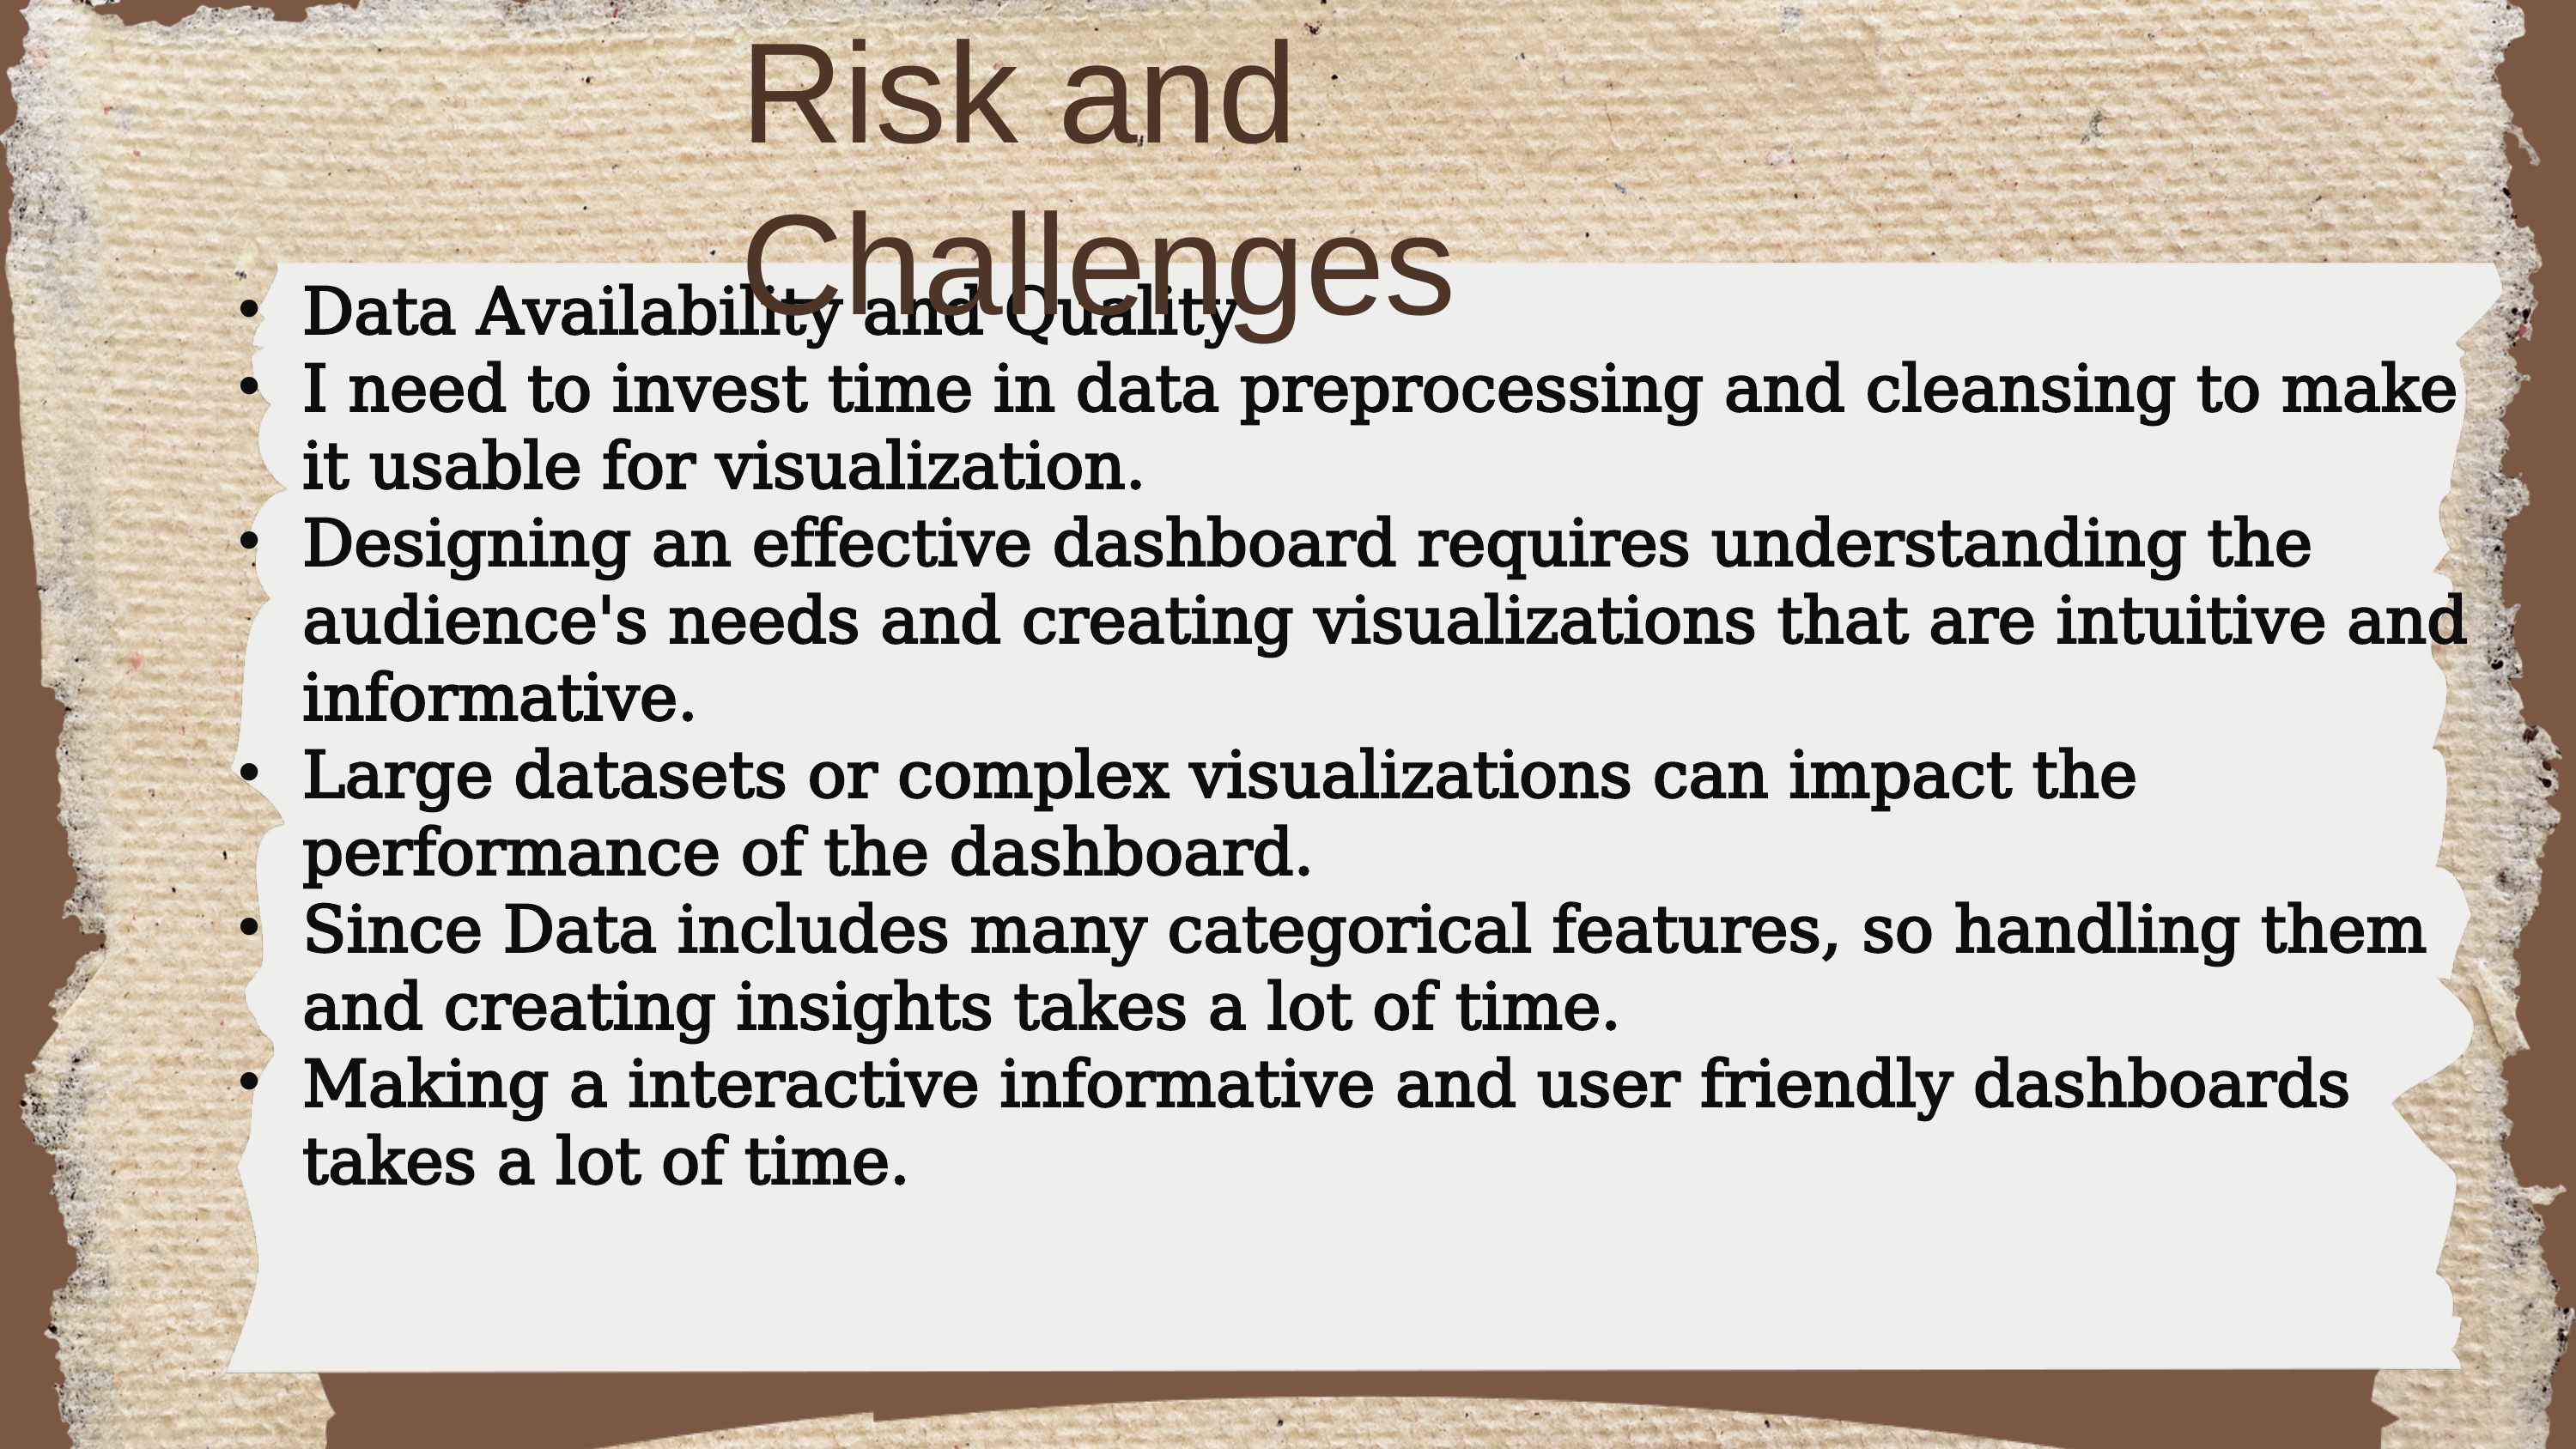

Risk and Challenges
Data Availability and Quality
I need to invest time in data preprocessing and cleansing to make it usable for visualization.
Designing an effective dashboard requires understanding the audience's needs and creating visualizations that are intuitive and informative.
Large datasets or complex visualizations can impact the performance of the dashboard.
Since Data includes many categorical features, so handling them and creating insights takes a lot of time.
Making a interactive informative and user friendly dashboards takes a lot of time.